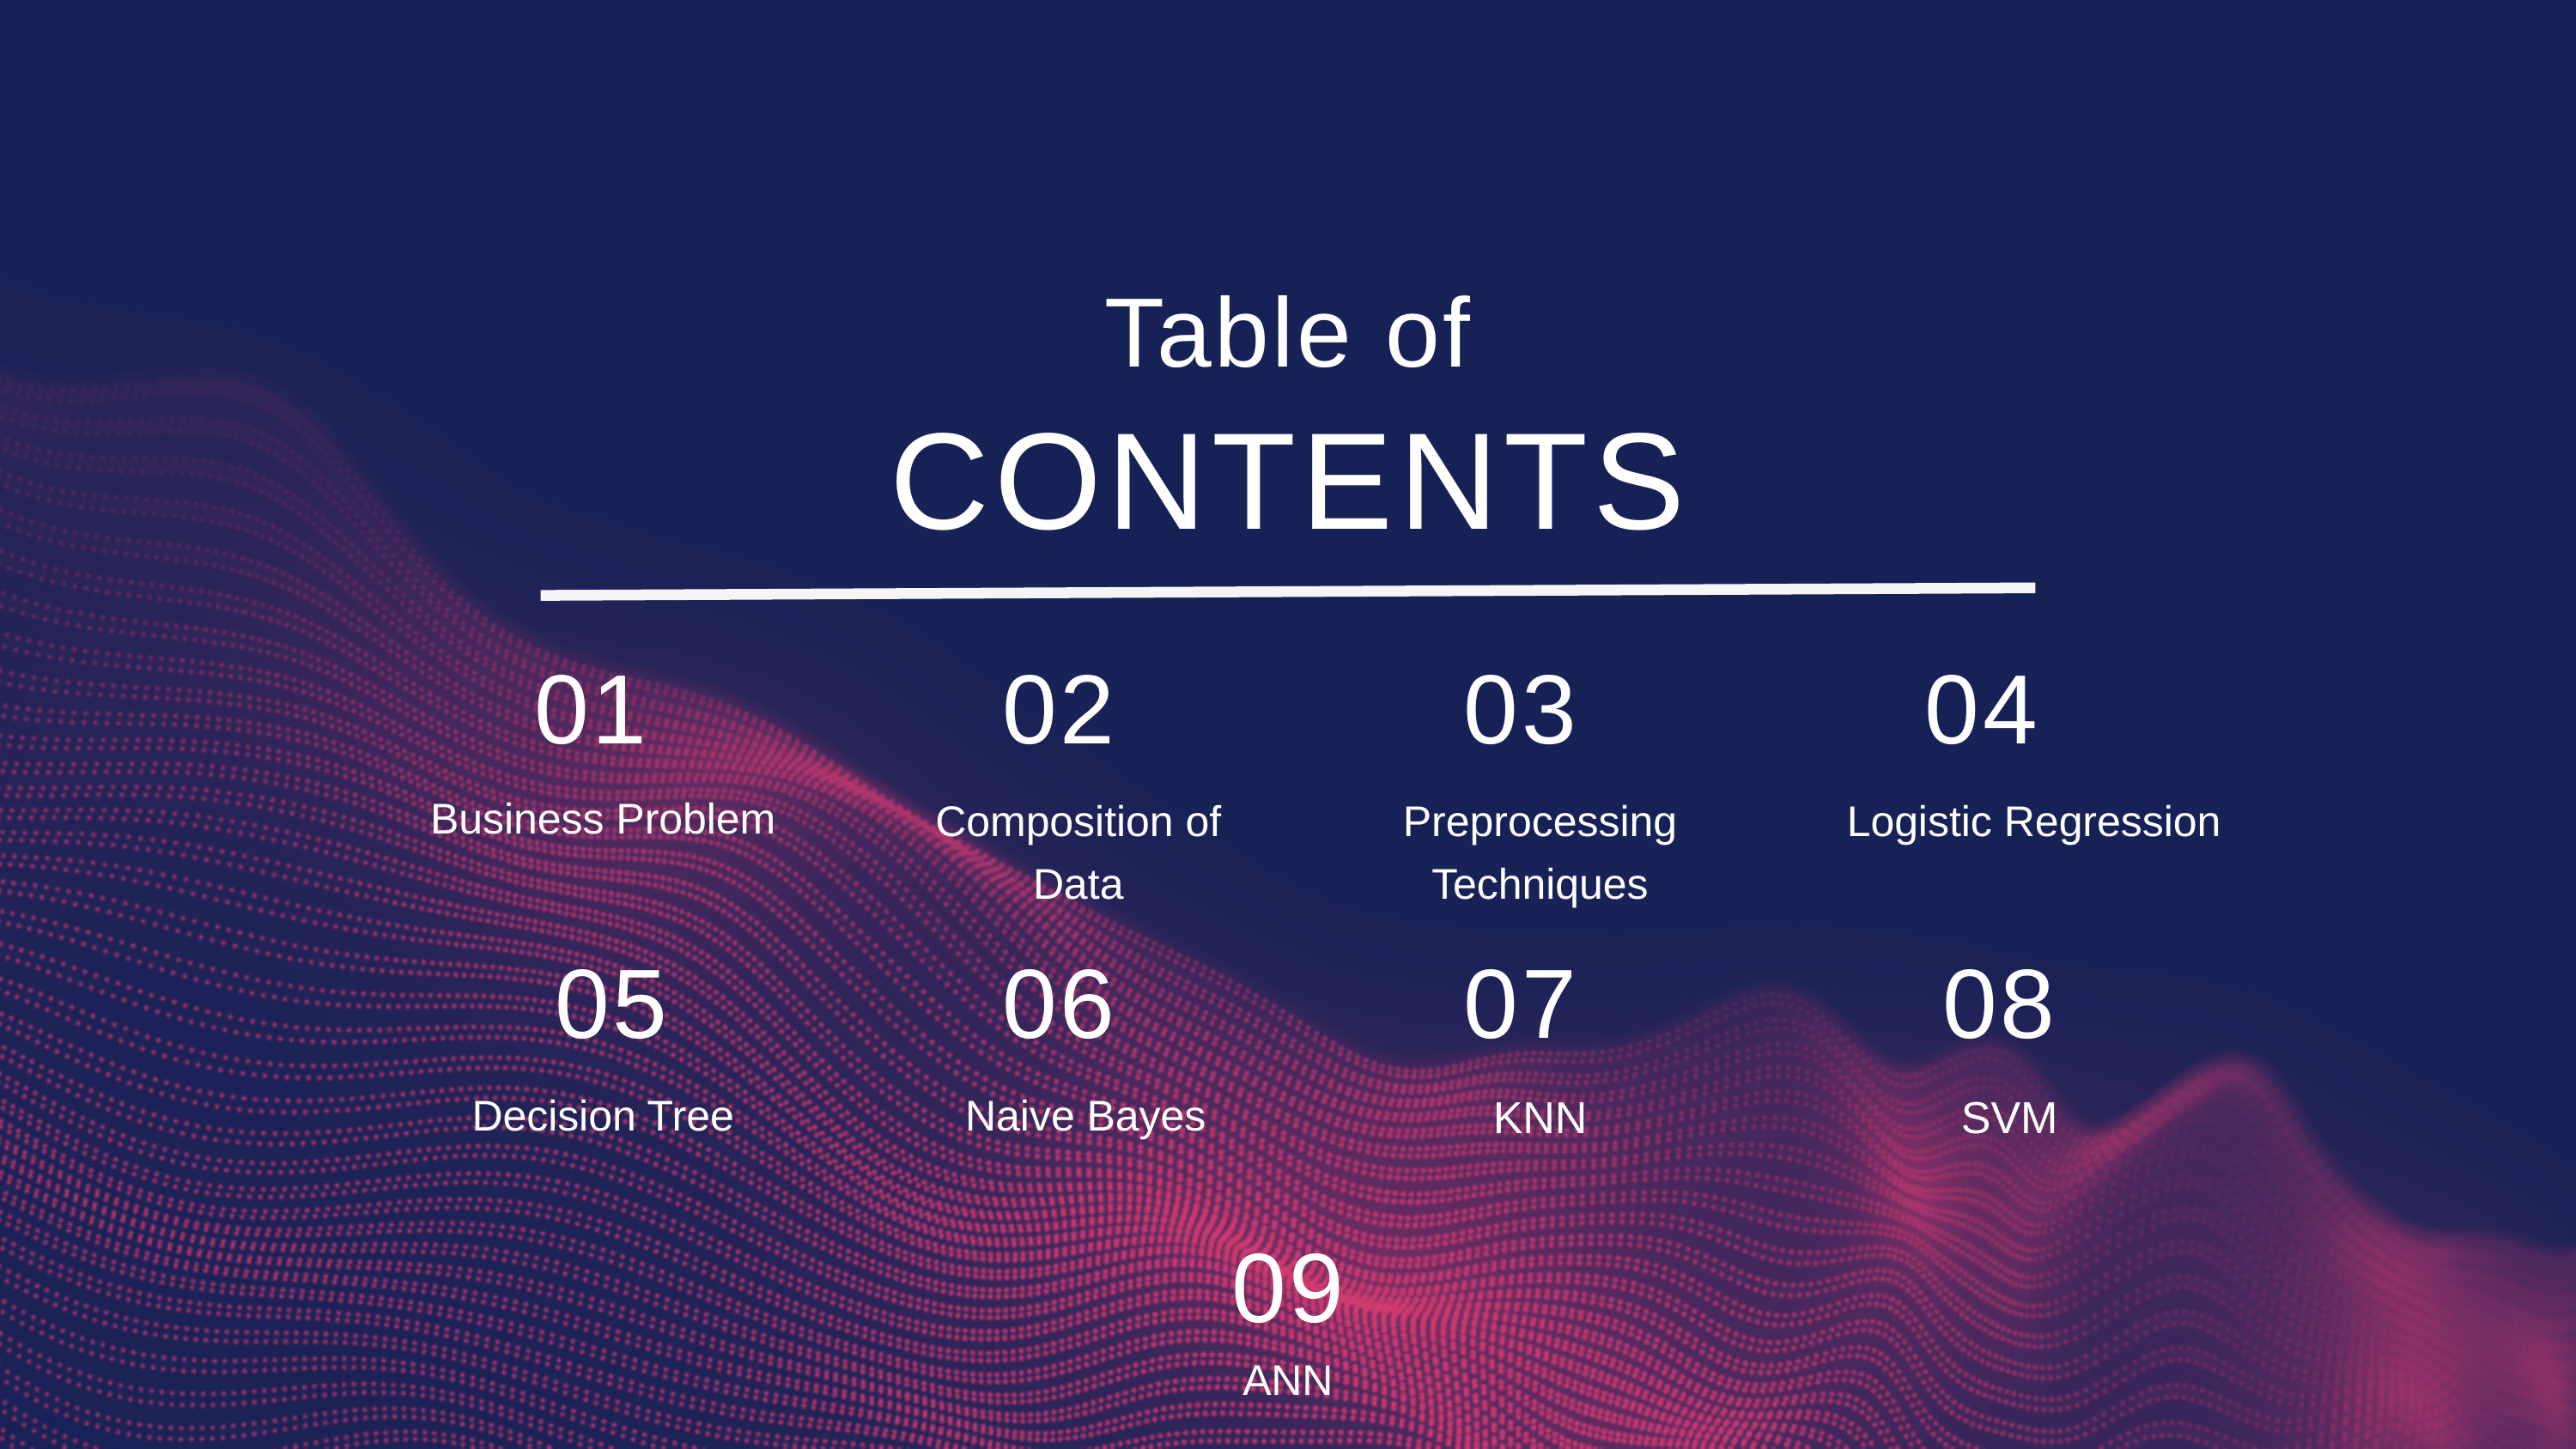

Table of
CONTENTS

01
02
03
04
Business Problem
Composition of
Data
Preprocessing Techniques
Logistic Regression
05
06
07
08
Decision Tree
Naive Bayes
KNN
SVM
09
ANN